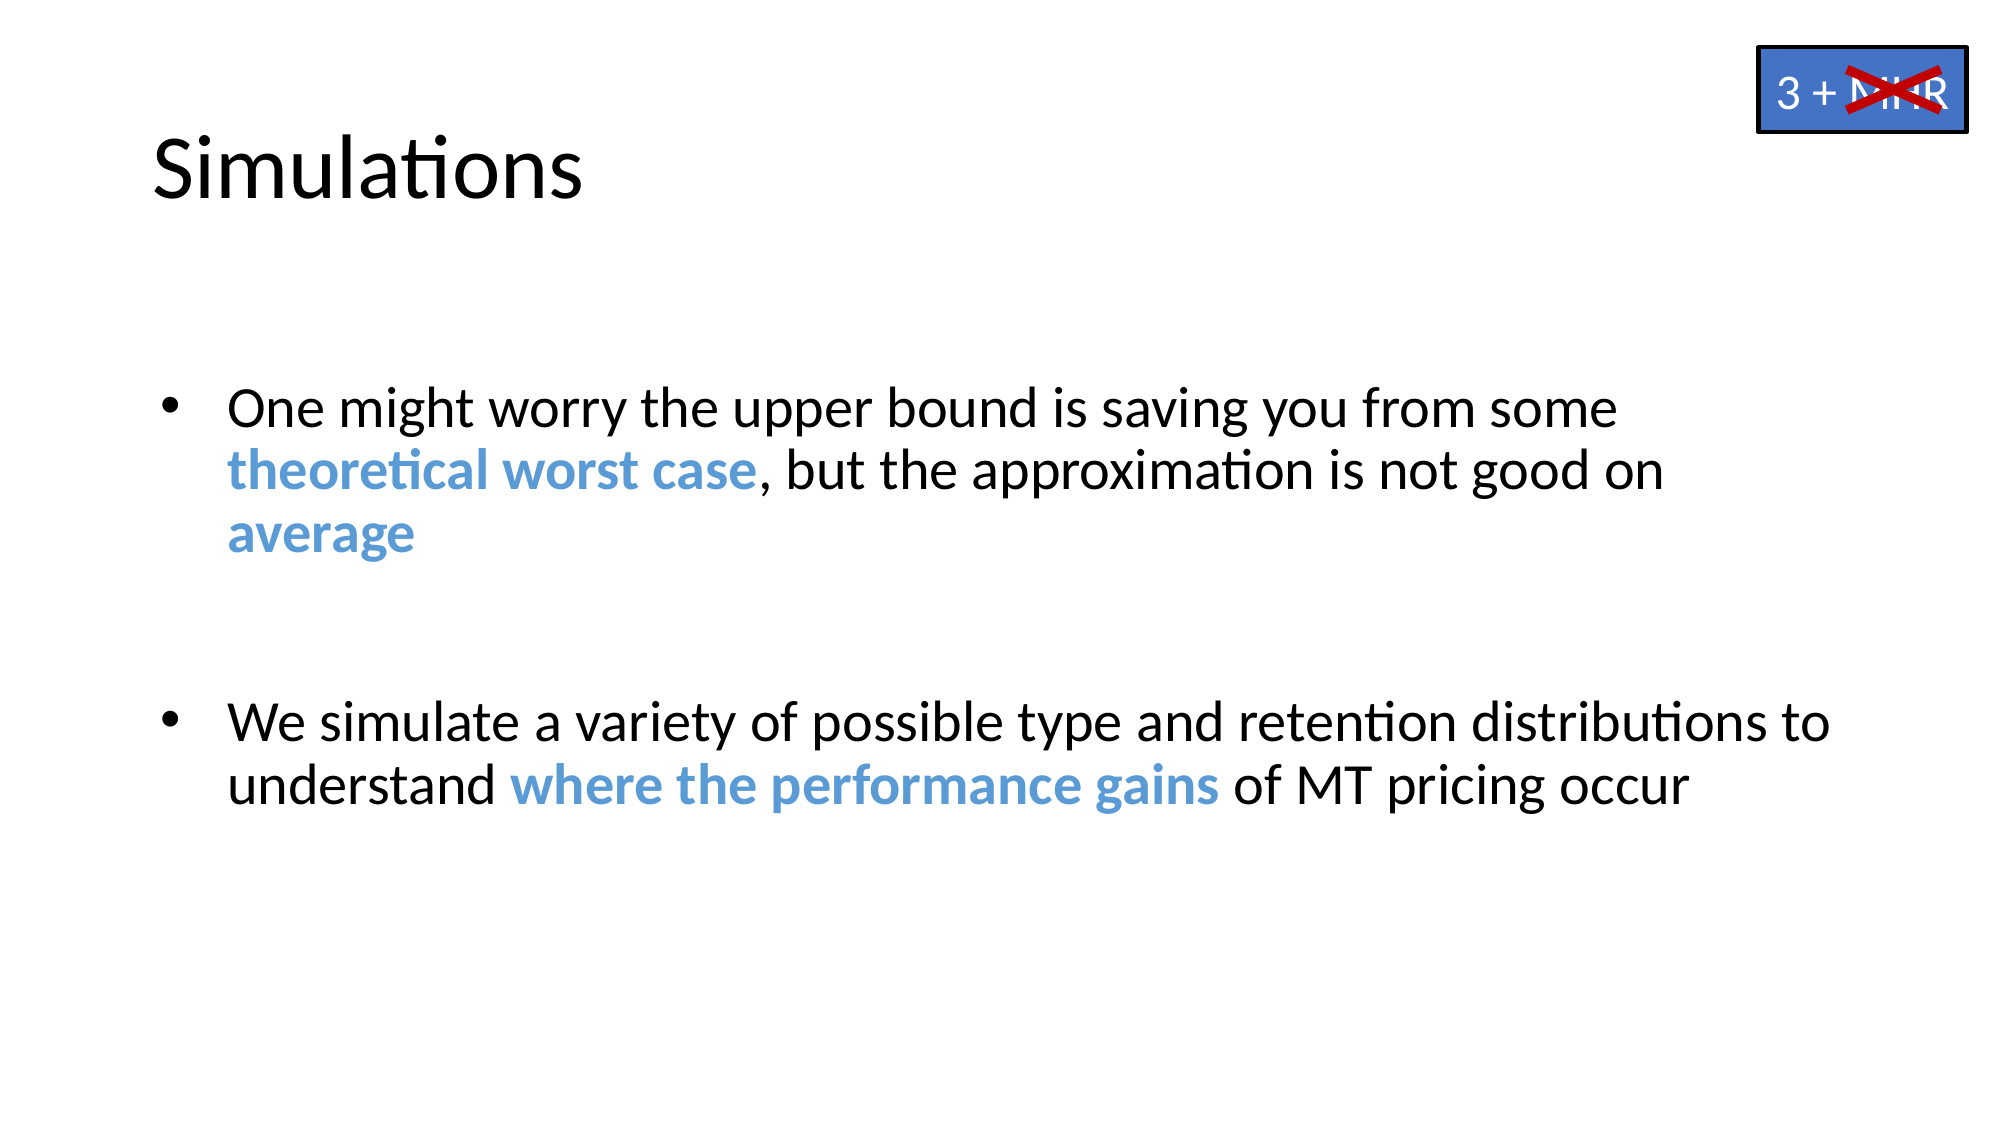

3 + MHR

# Simulations

One might worry the upper bound is saving you from some theoretical worst case, but the approximation is not good on average

We simulate a variety of possible type and retention distributions to understand where the performance gains of MT pricing occur